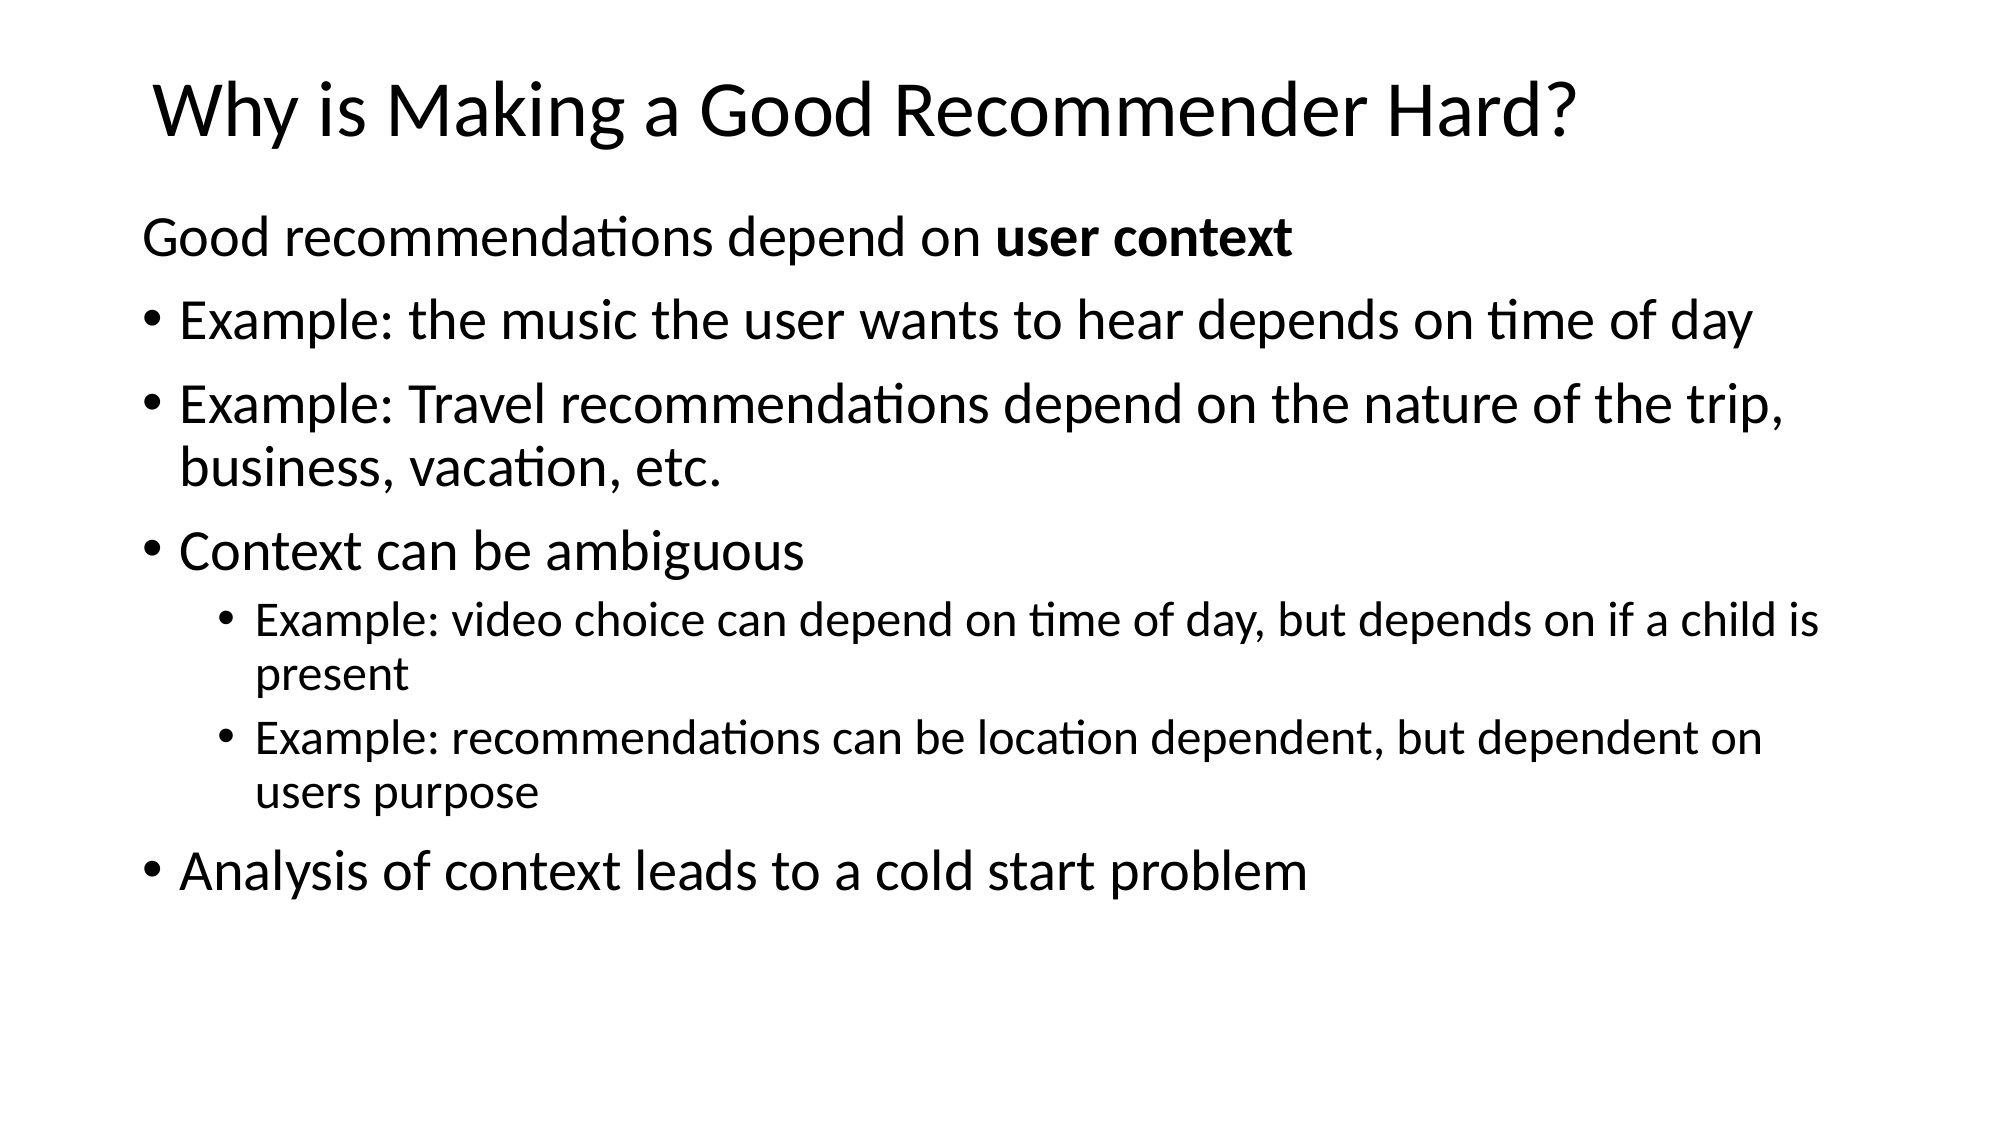

# Why is Making a Good Recommender Hard?
Good recommendations depend on user context
Example: the music the user wants to hear depends on time of day
Example: Travel recommendations depend on the nature of the trip, business, vacation, etc.
Context can be ambiguous
Example: video choice can depend on time of day, but depends on if a child is present
Example: recommendations can be location dependent, but dependent on users purpose
Analysis of context leads to a cold start problem